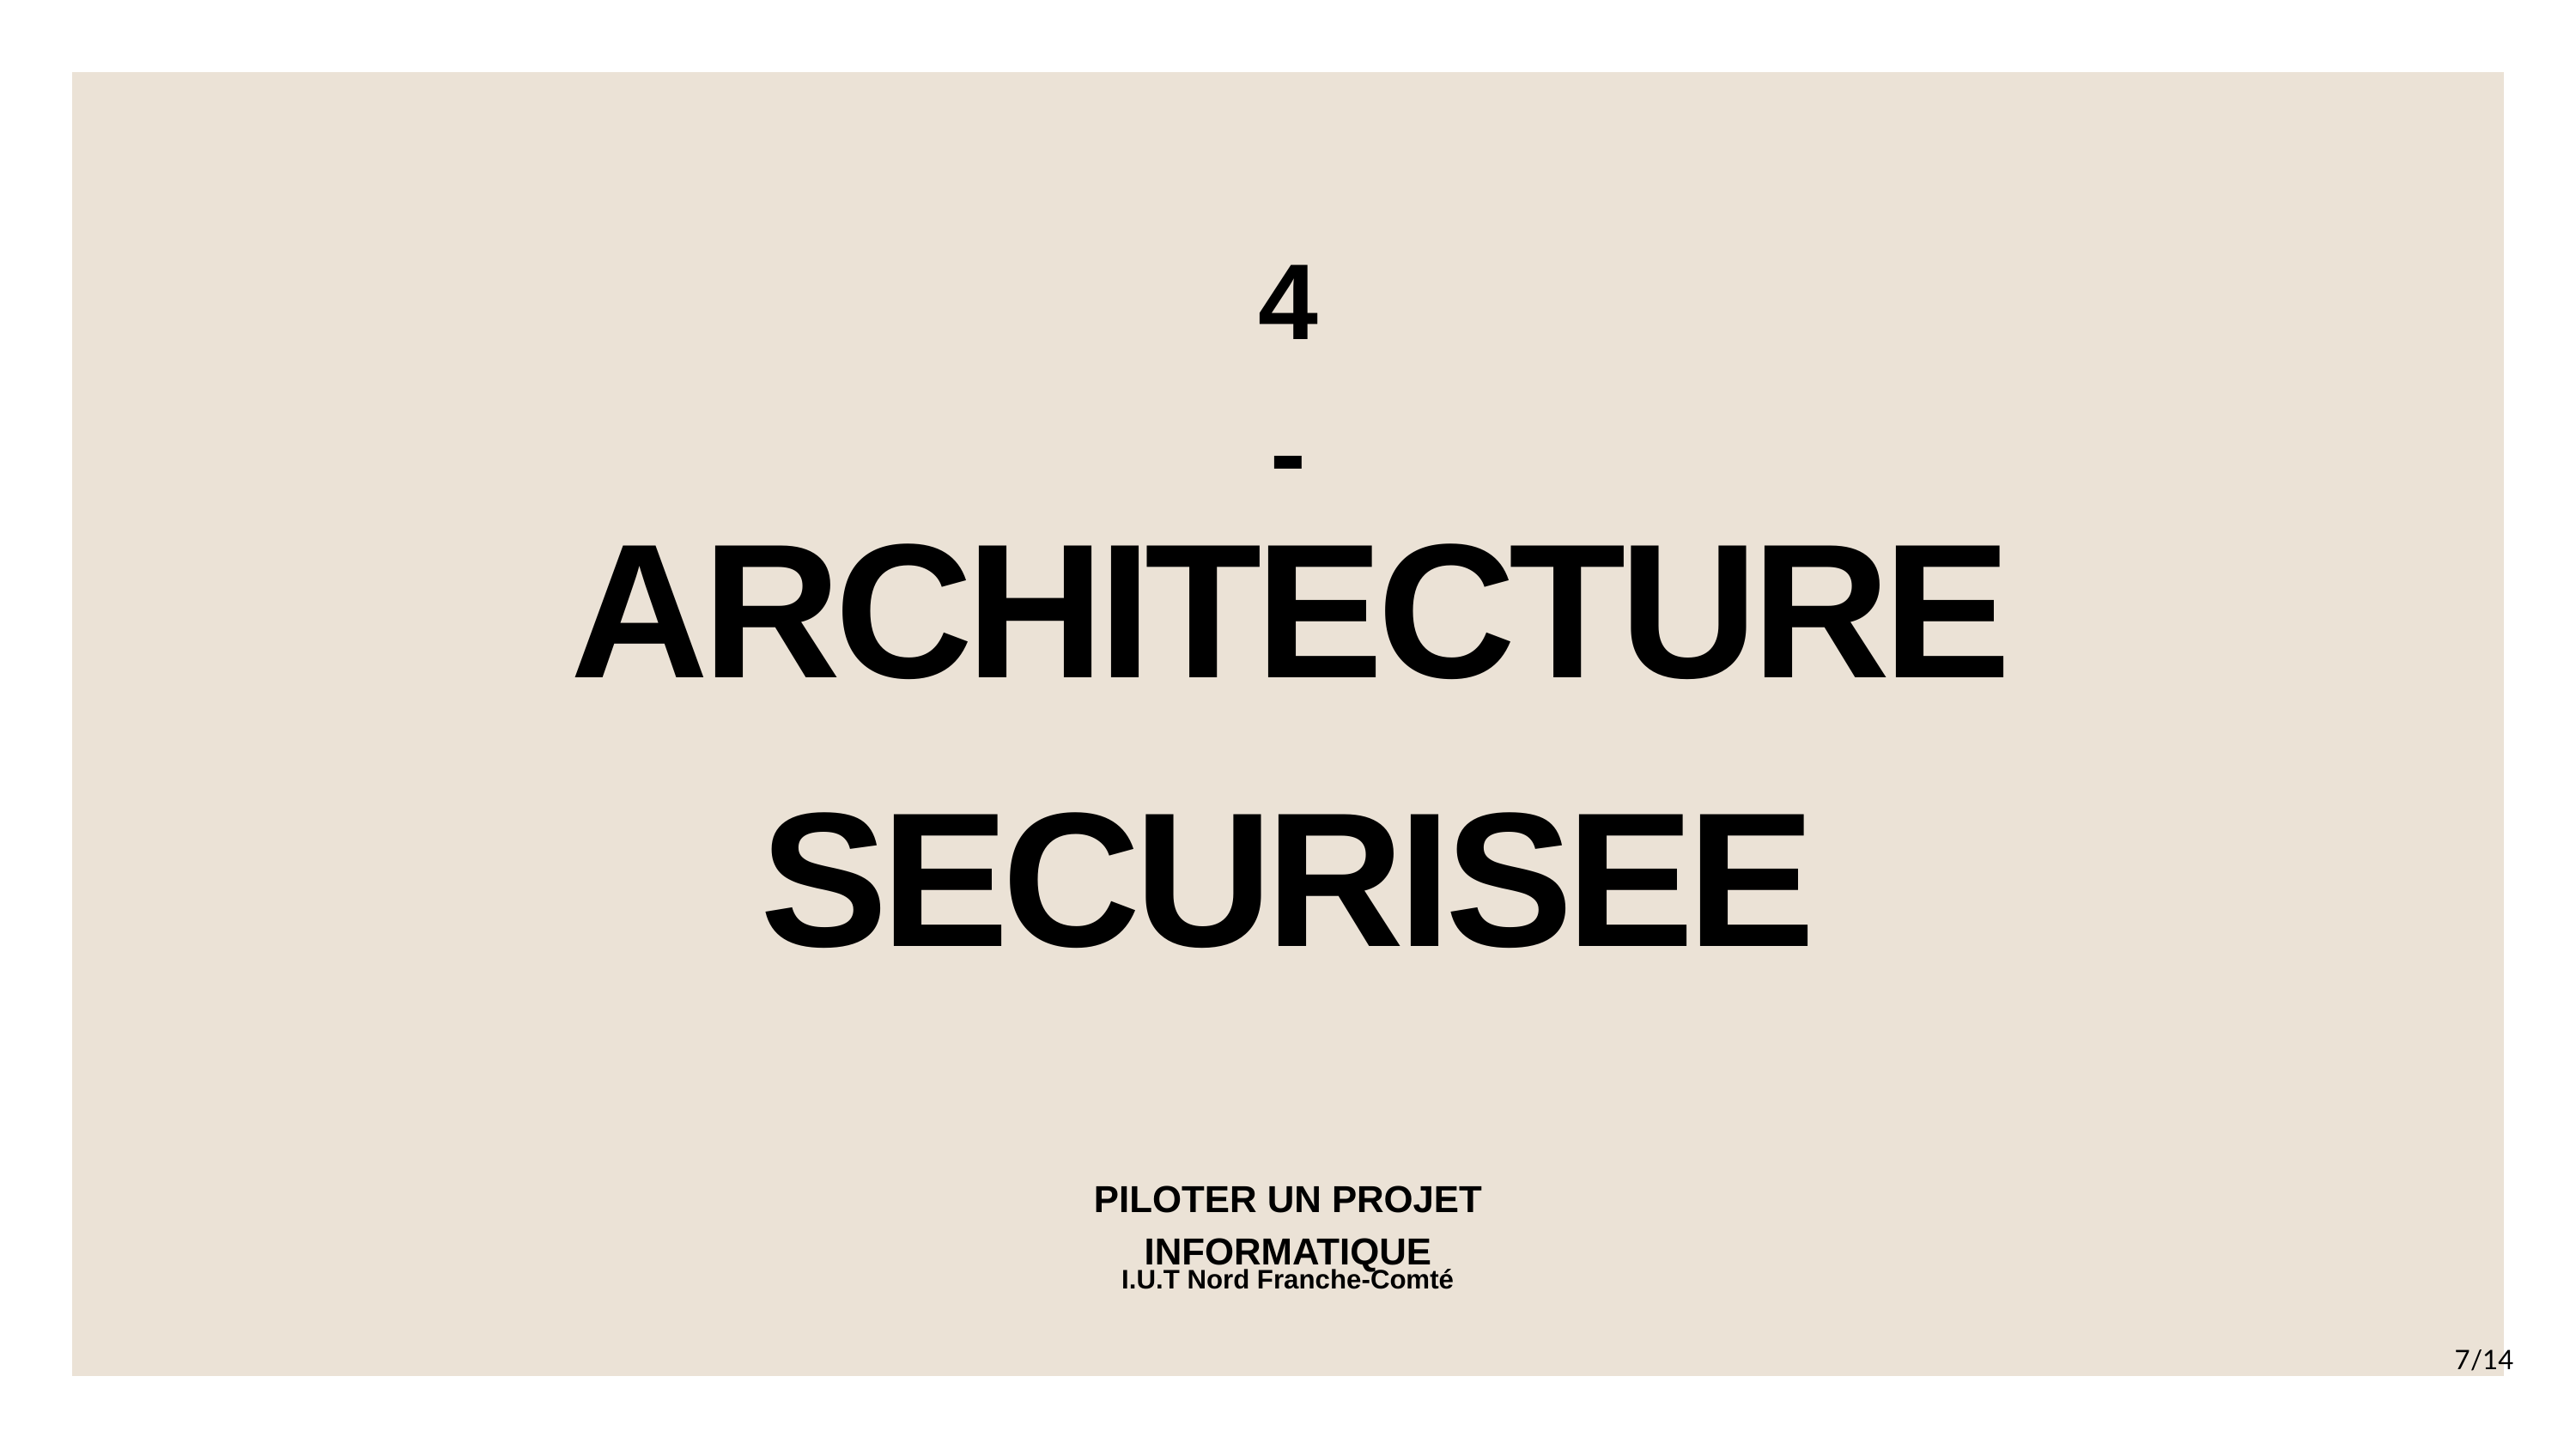

4
-
ARCHITECTURE SECURISEE
PILOTER UN PROJET INFORMATIQUE

I.U.T Nord Franche-Comté

7/14